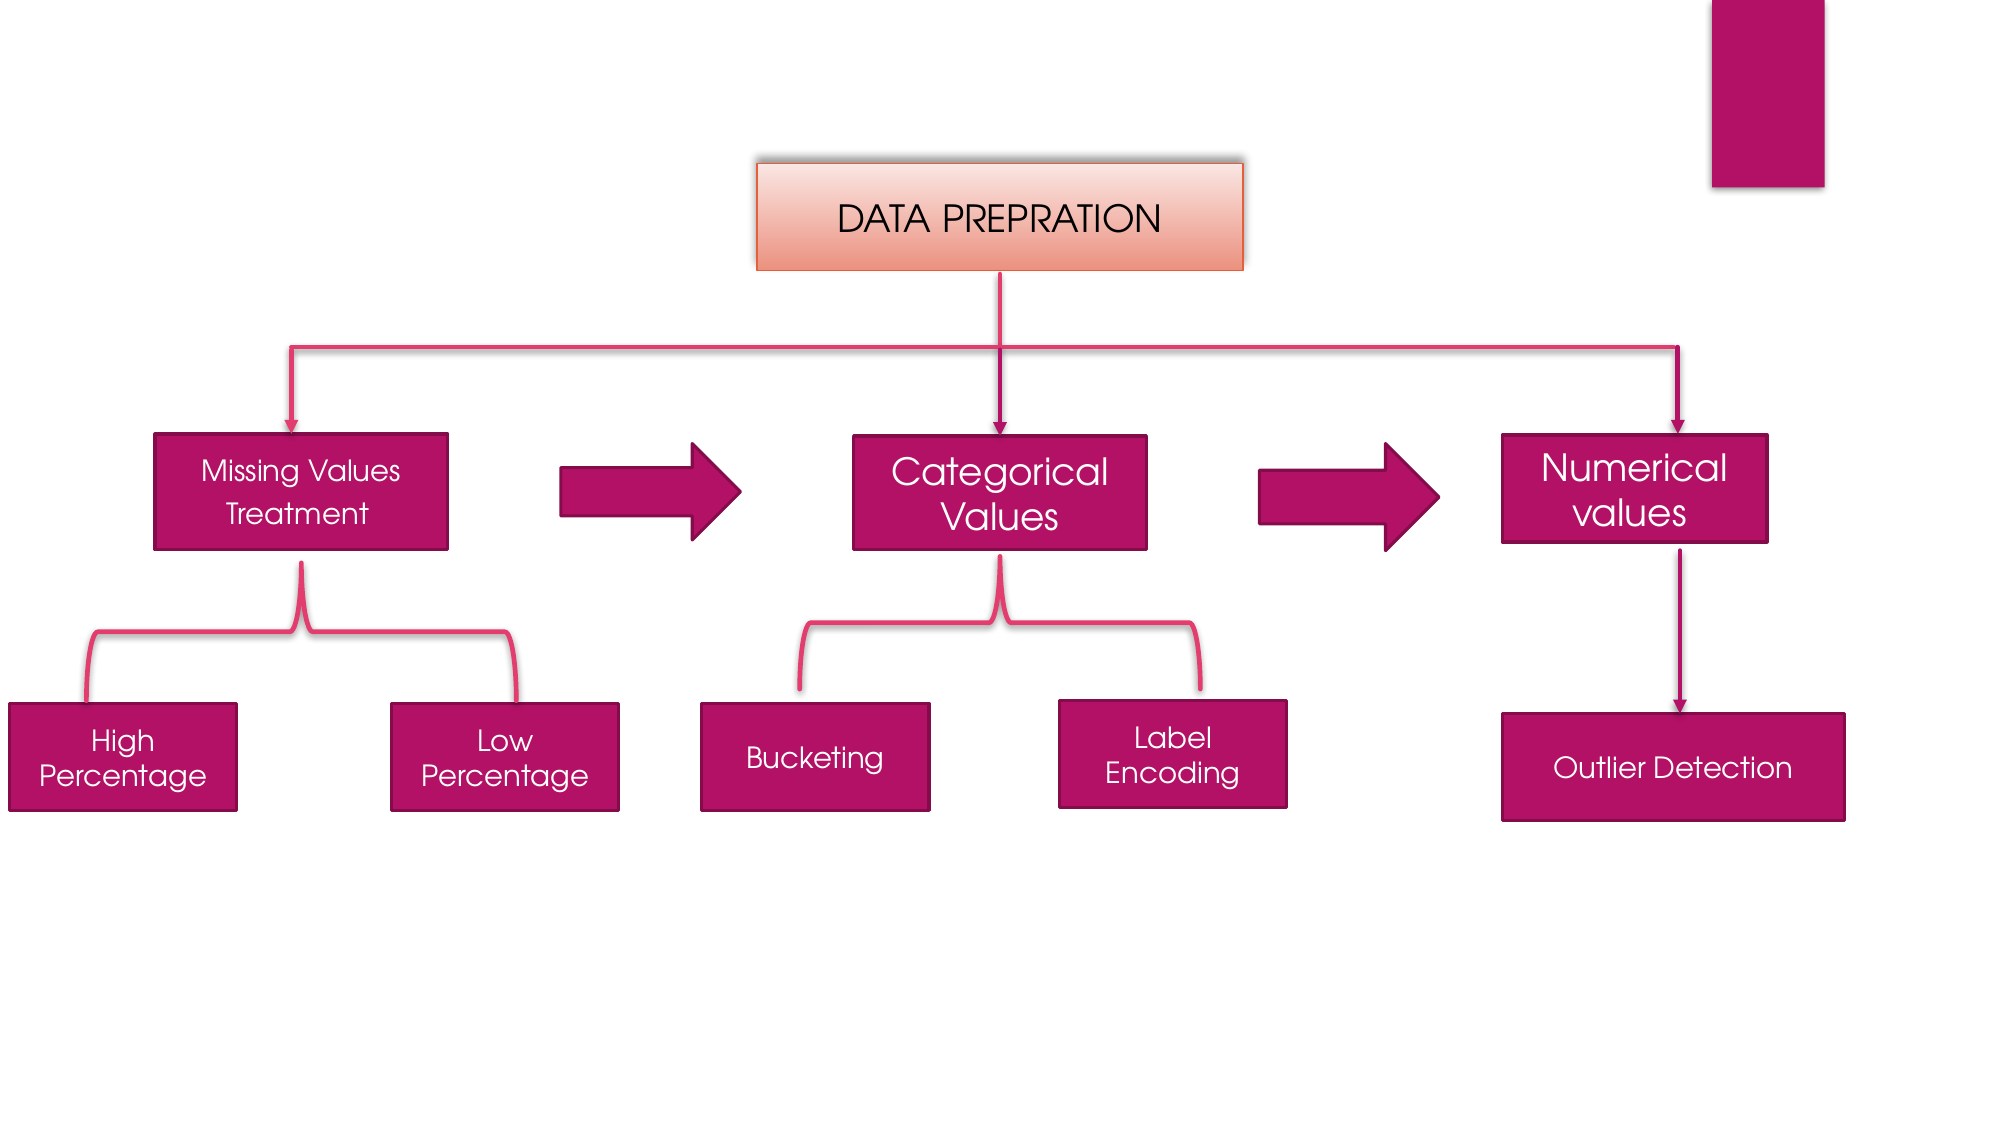

DATA PREPRATION

Missing Values Treatment
Numerical values
Categorical Values

Label Encoding
High Percentage
Low Percentage
Bucketing
Outlier Detection